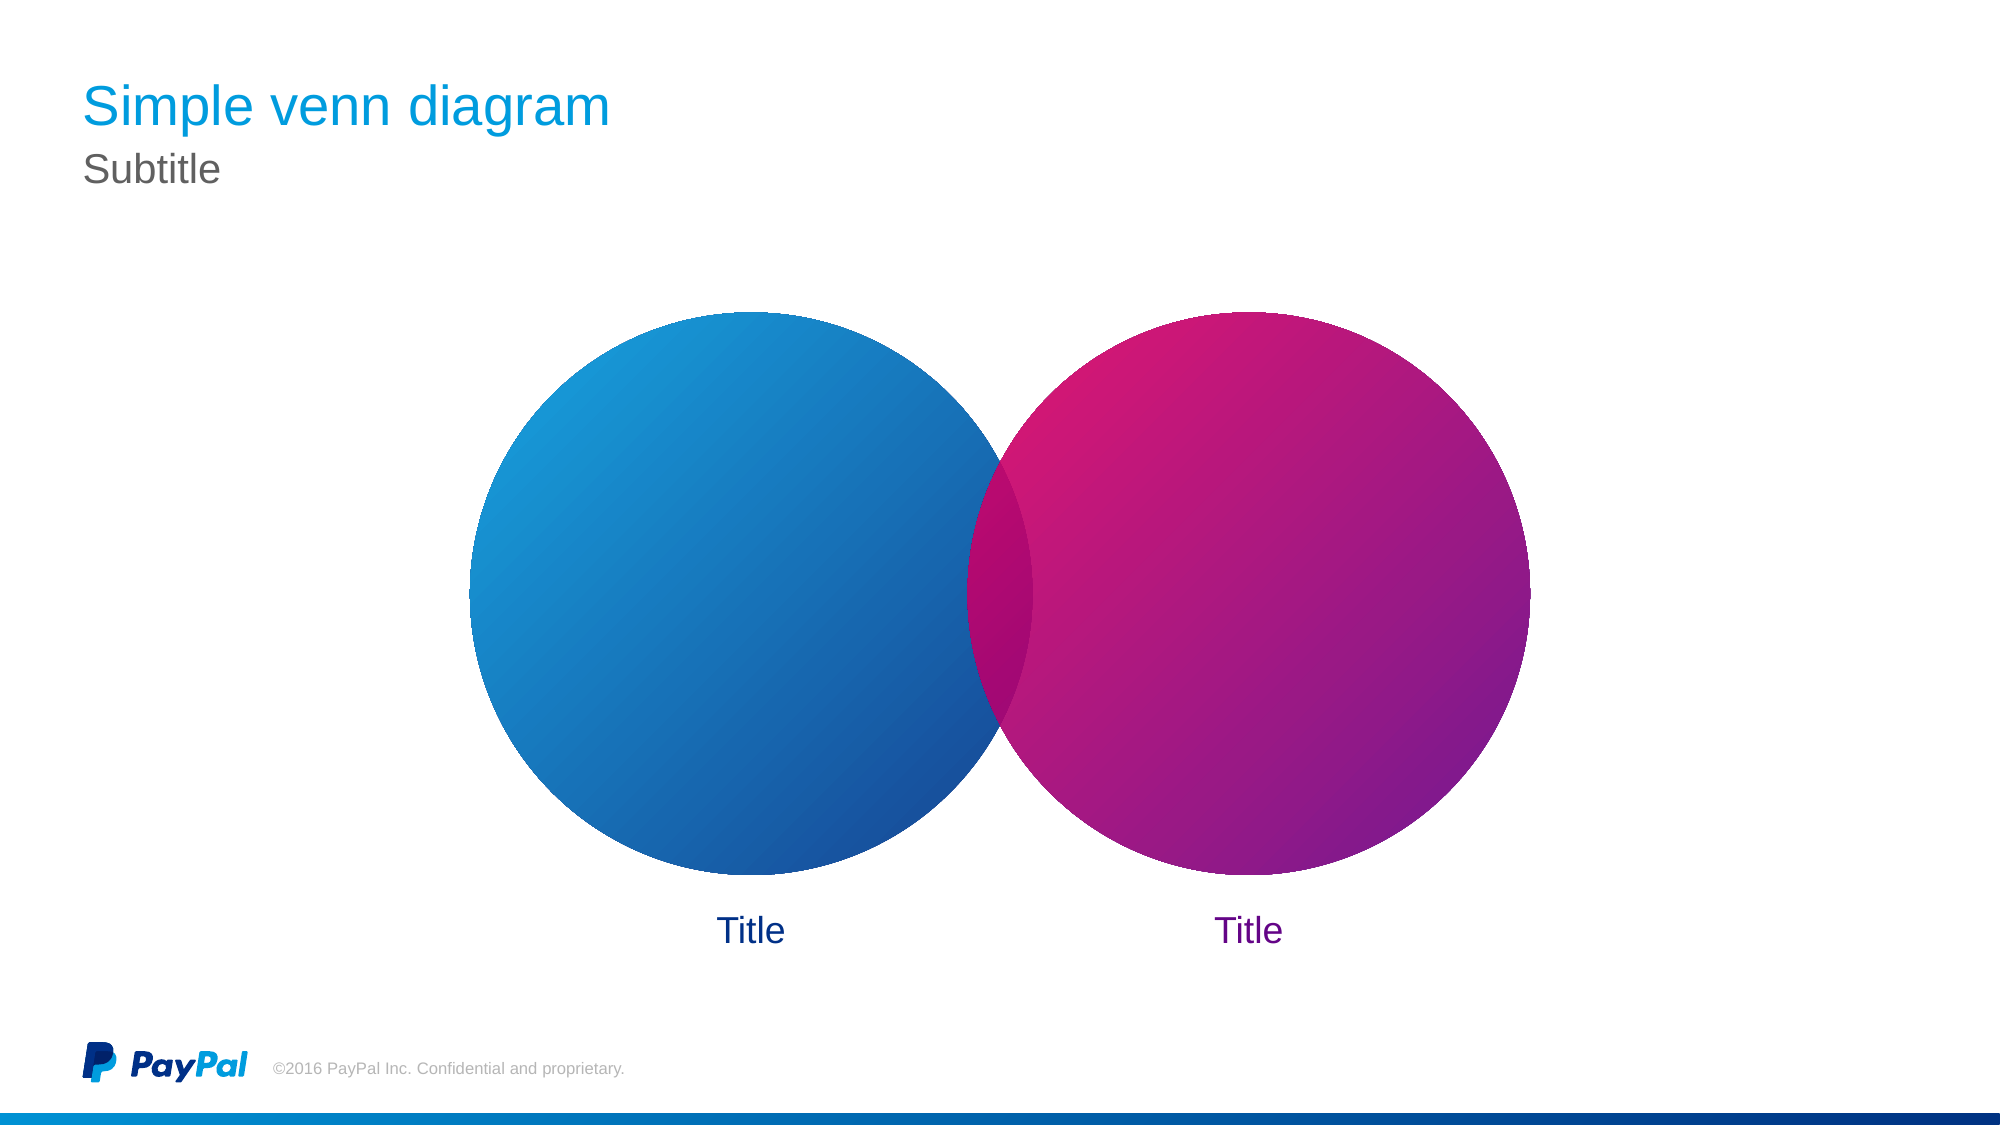

Usage Guidelines
Slide Description:
Venn Diagram
Layout: Title and Subhead Only
Heading: PayPal Sans Big Thin 27pt
Subheading: PayPal Sans Big Light 20pt
Body Text: PayPal Sans Big Light 18pt
Usage:
Venn diagrams show logical relations between a finite collection of sets (aggregation of things).
Enter your text in the available text placeholders.
# Simple venn diagram
Subtitle

Title
Title
©2016 PayPal Inc. Confidential and proprietary.
This box will not be visible in
Slide Show mode or when printed.